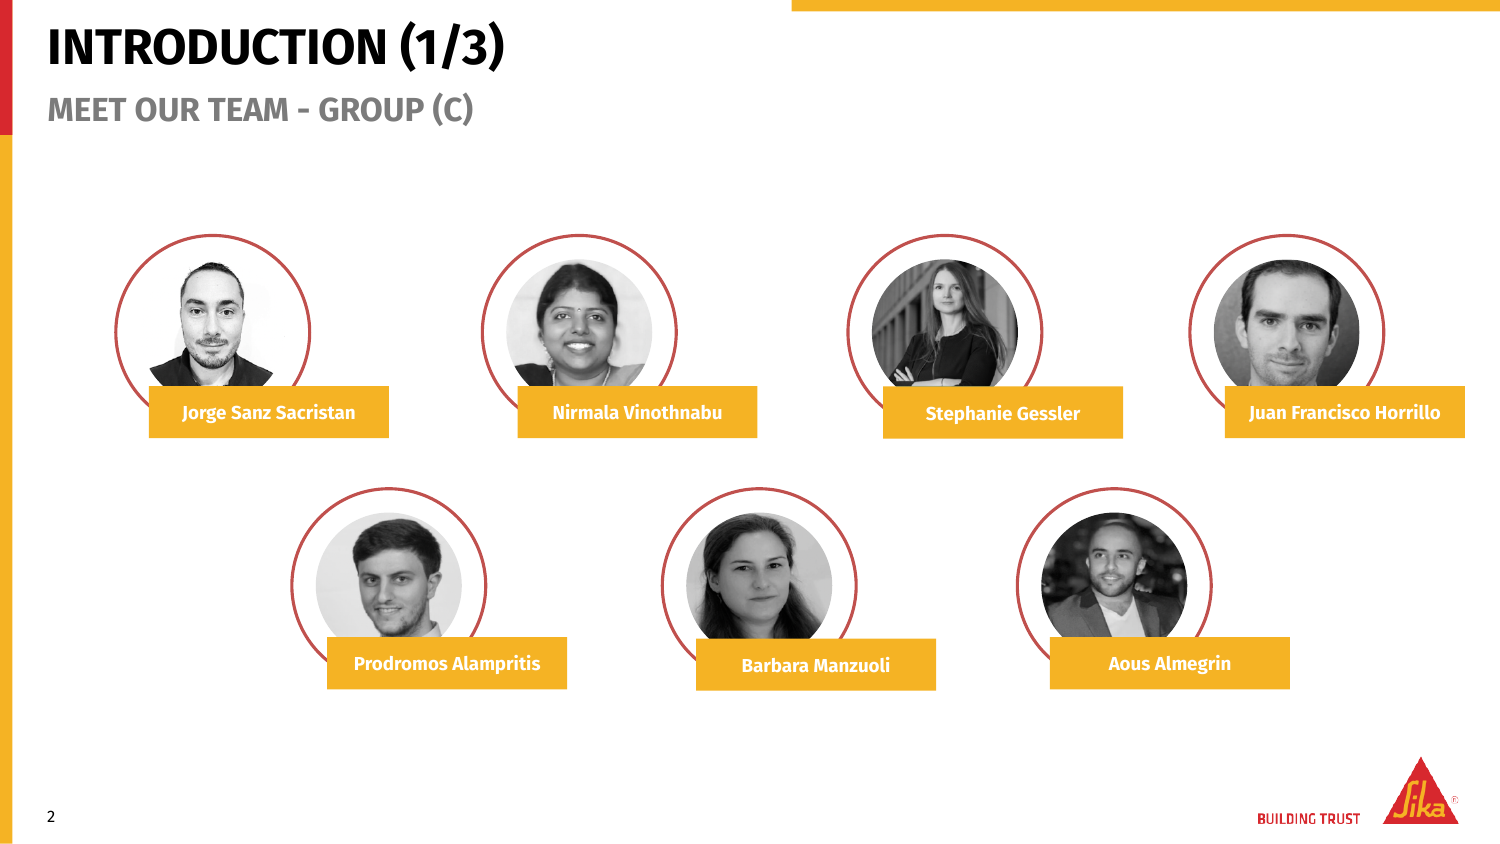

# INTRODUCTION (1/3)
MEET OUR TEAM - GROUP (C)

Jorge Sanz Sacristan
Nirmala Vinothnabu
Juan Francisco Horrillo
Stephanie Gessler

Prodromos Alampritis
Aous Almegrin
Barbara Manzuoli
2